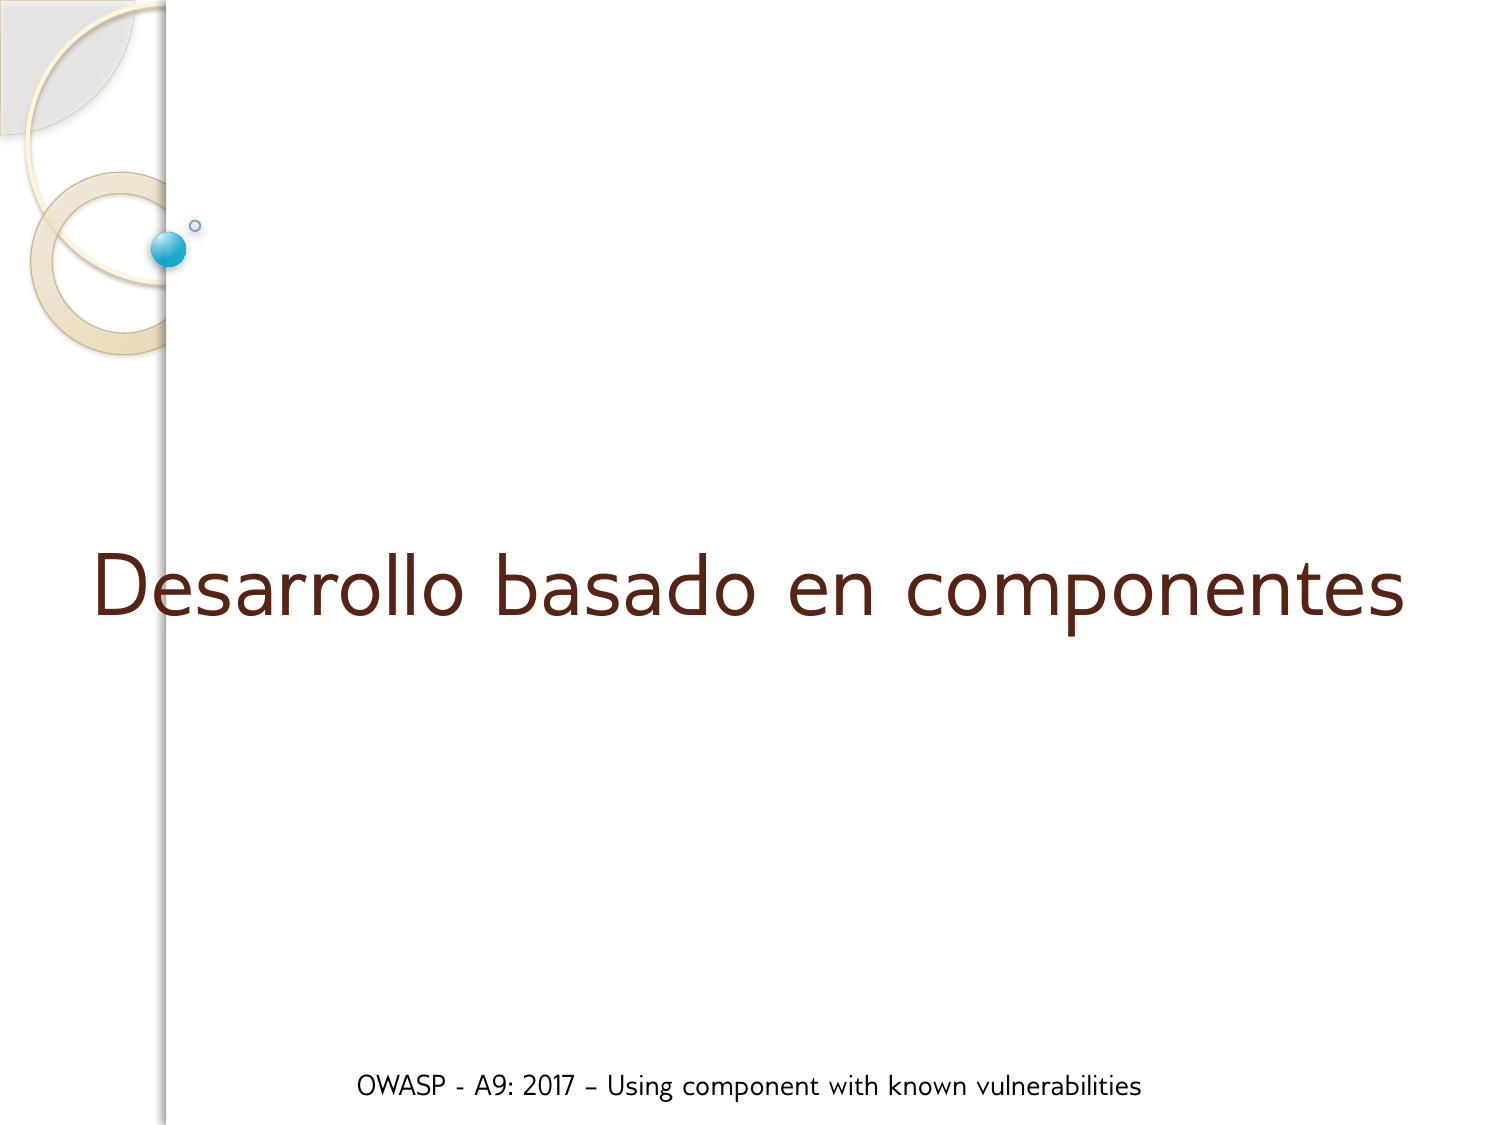

# Desarrollo basado en componentes
OWASP - A9: 2017 – Using component with known vulnerabilities